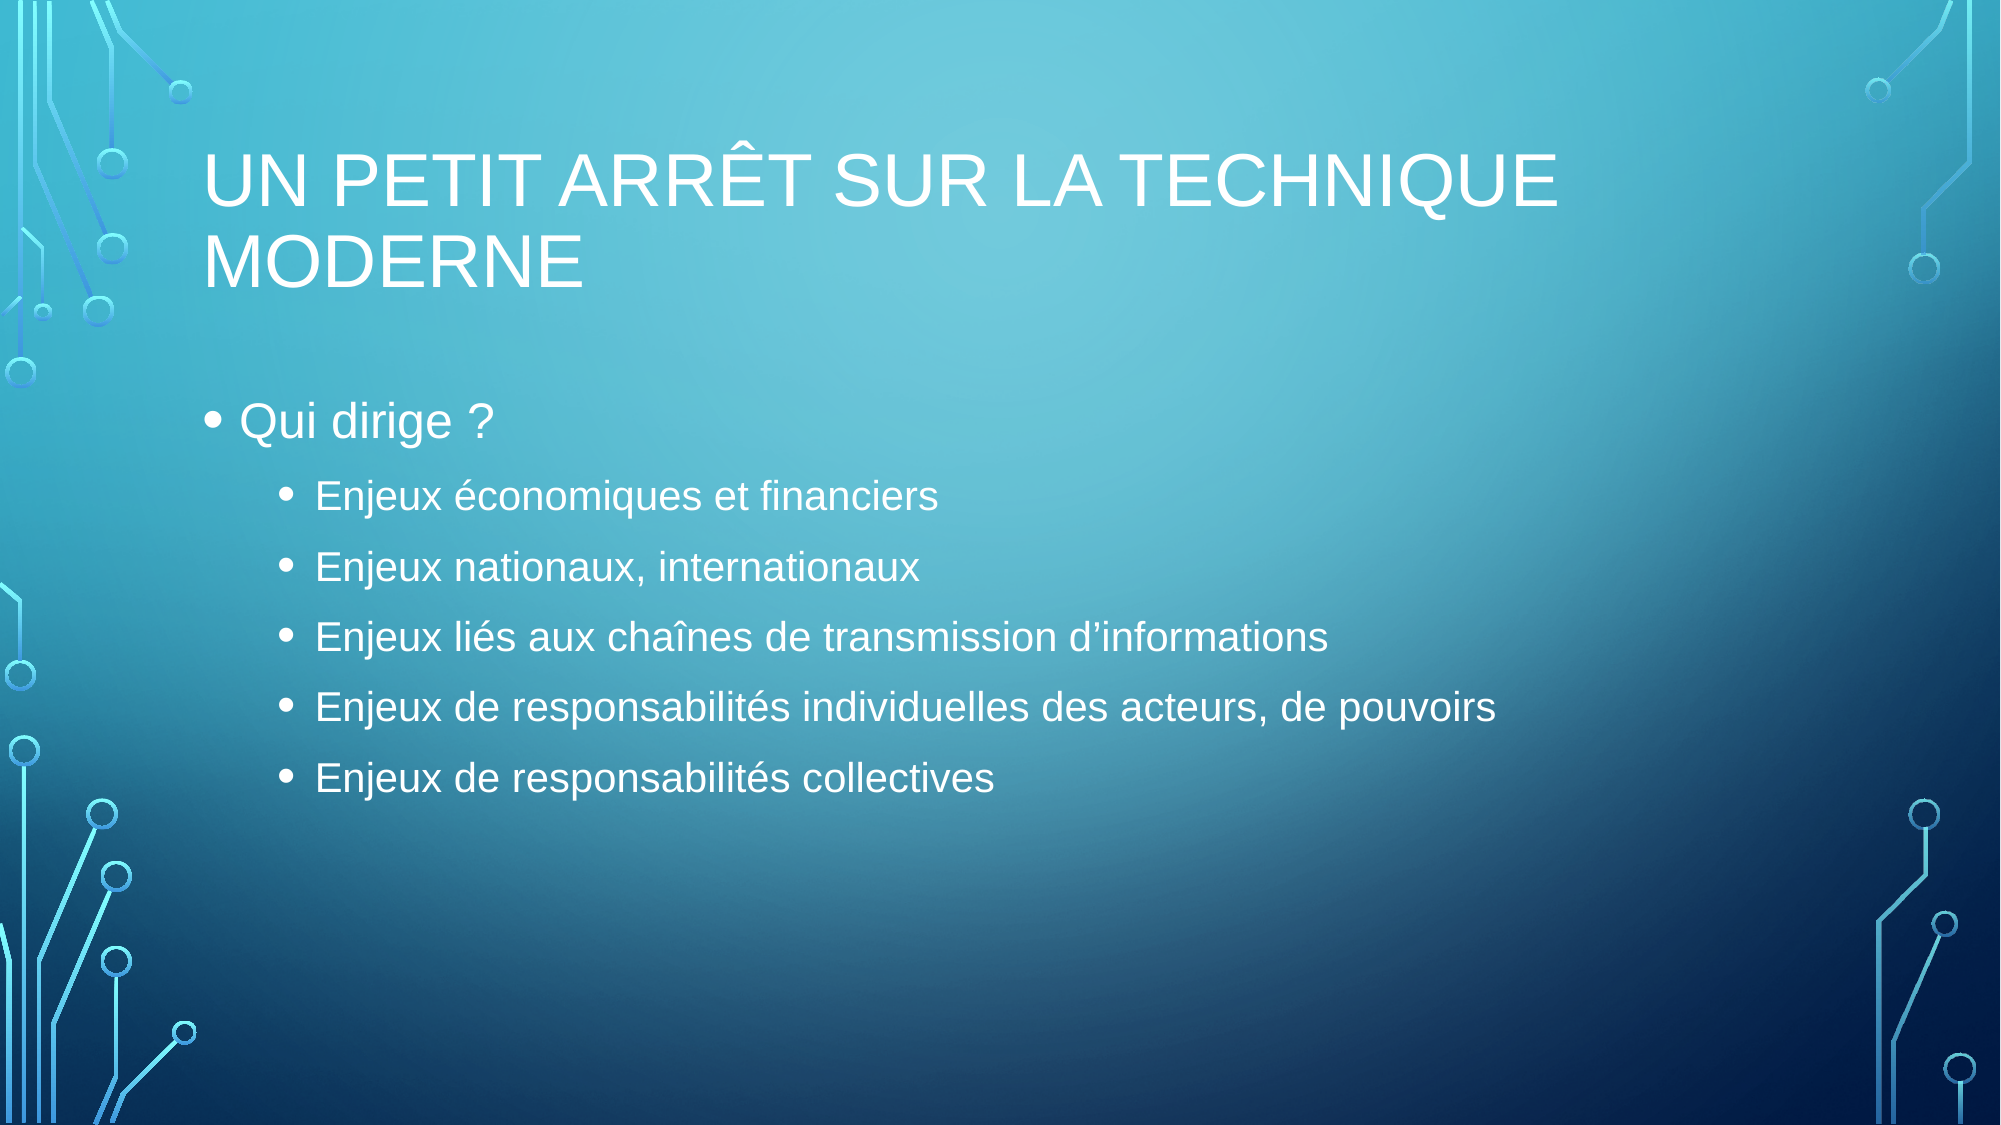

# Un petit arrêt sur la technique moderne
Qui dirige ?
Enjeux économiques et financiers
Enjeux nationaux, internationaux
Enjeux liés aux chaînes de transmission d’informations
Enjeux de responsabilités individuelles des acteurs, de pouvoirs
Enjeux de responsabilités collectives